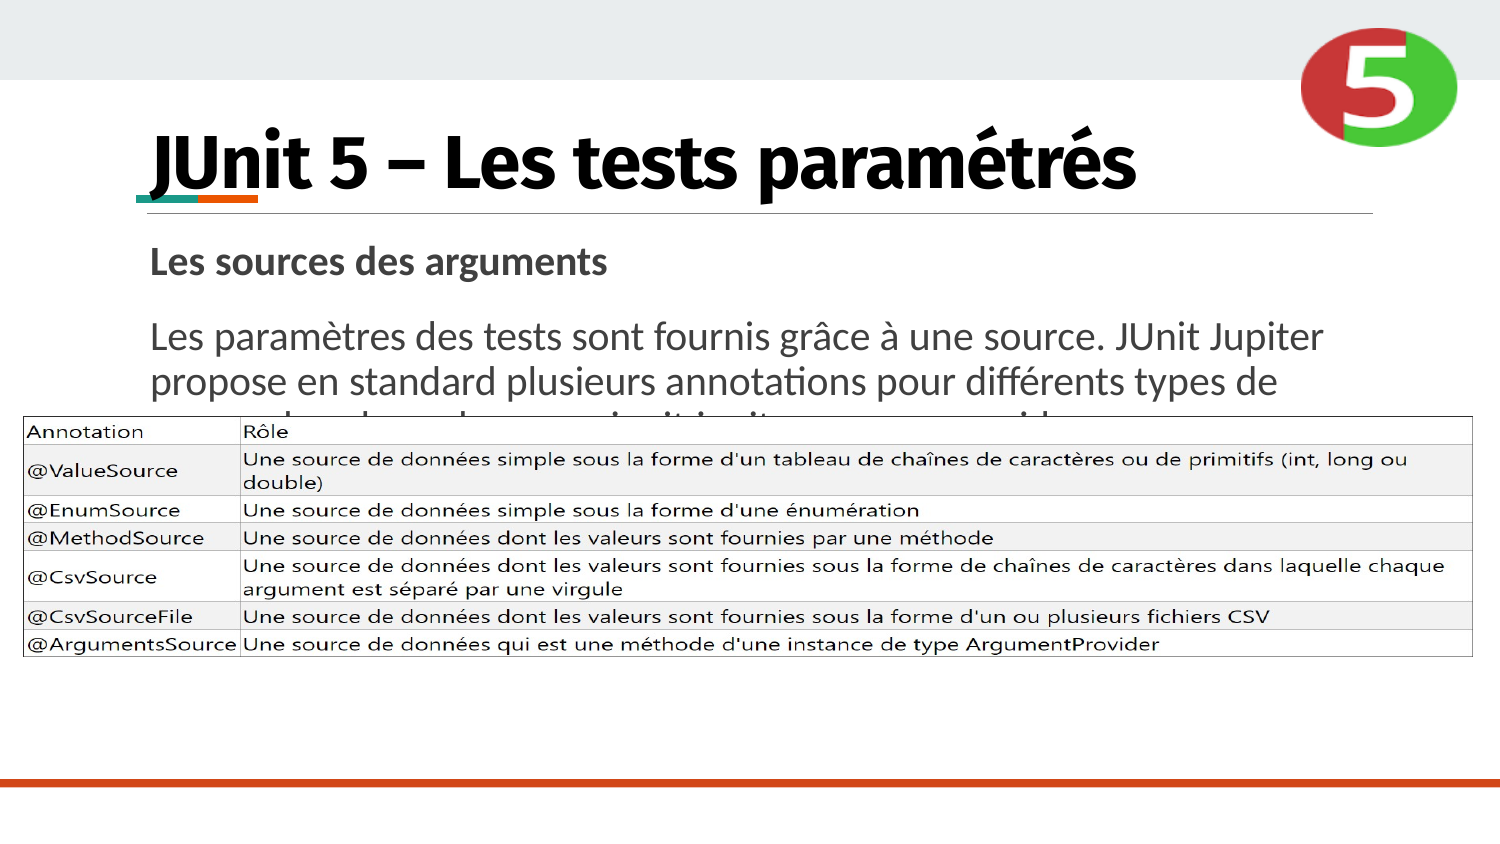

# JUnit 5 – Les tests paramétrés
Les sources des arguments
Les paramètres des tests sont fournis grâce à une source. JUnit Jupiter  propose en standard plusieurs annotations pour différents types de  source dans la package org.junit.jupiter.params.provider.

USINE LOGICIELLE - © DAVID PLANTROU - 2019